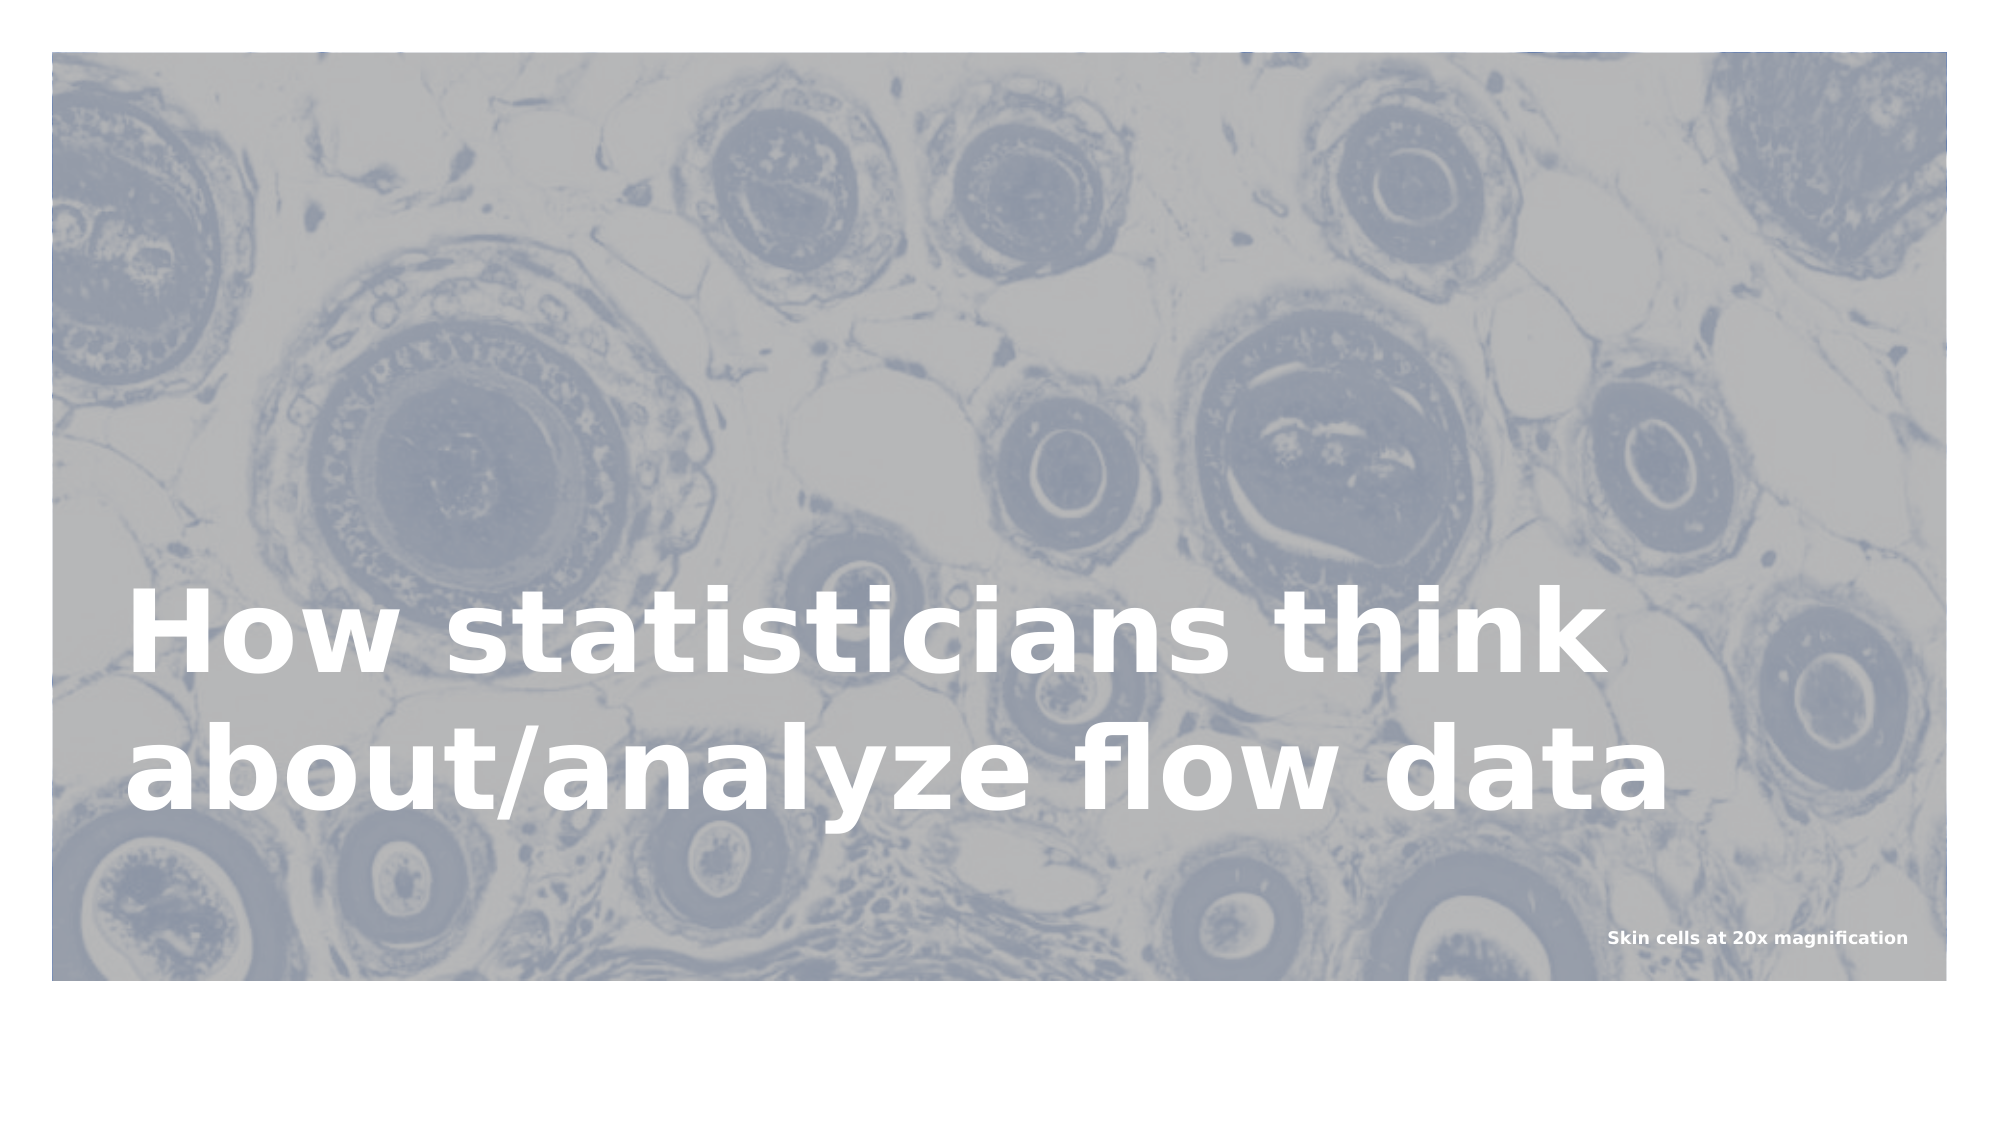

# How statisticians think about/analyze flow data